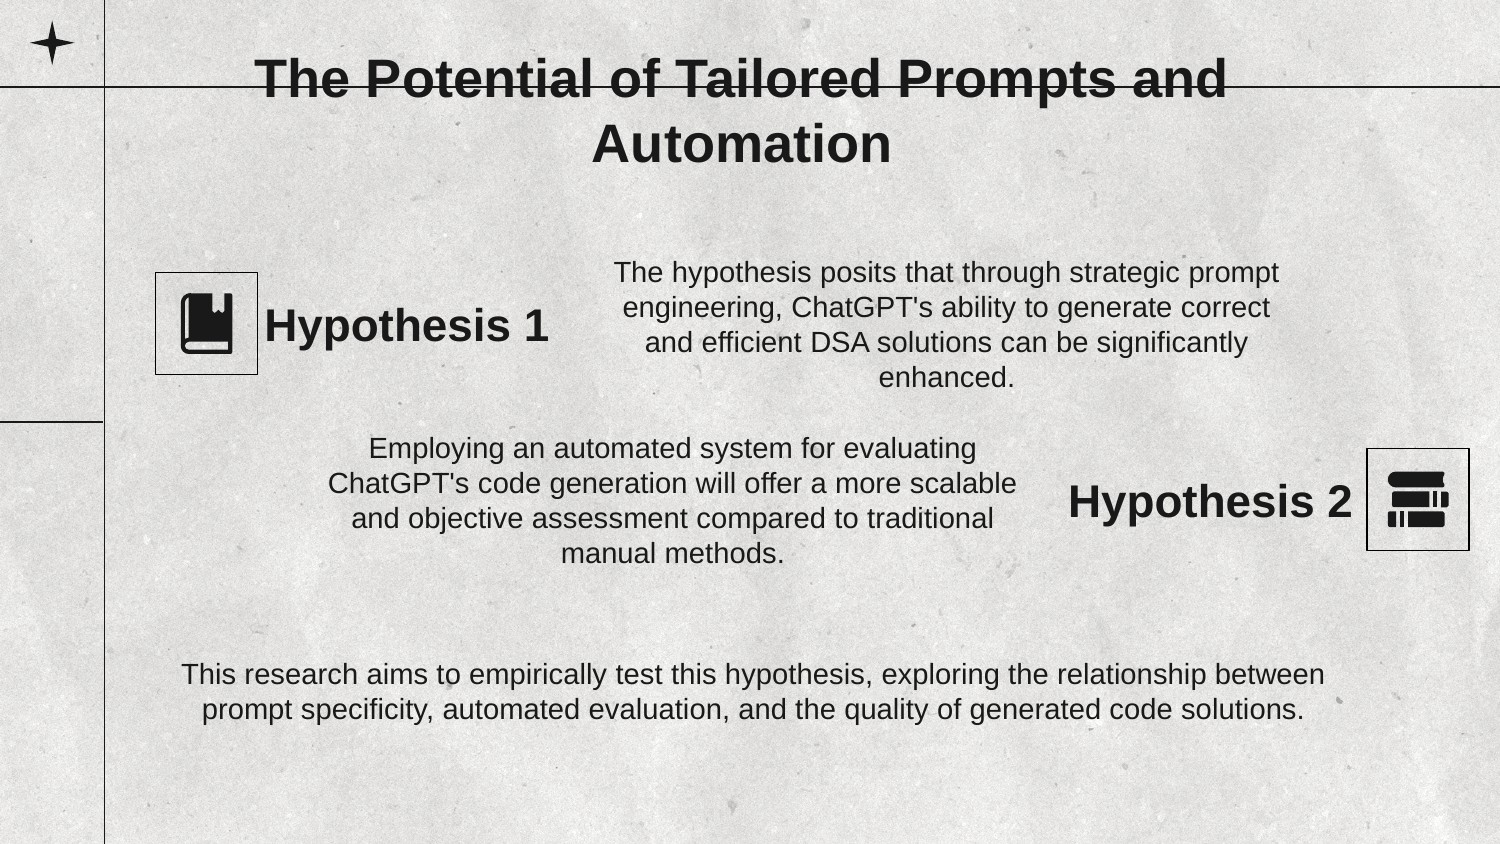

# The Potential of Tailored Prompts and Automation
The hypothesis posits that through strategic prompt engineering, ChatGPT's ability to generate correct and efficient DSA solutions can be significantly enhanced.

Hypothesis 1

Employing an automated system for evaluating ChatGPT's code generation will offer a more scalable and objective assessment compared to traditional manual methods.

Hypothesis 2

This research aims to empirically test this hypothesis, exploring the relationship between prompt specificity, automated evaluation, and the quality of generated code solutions.